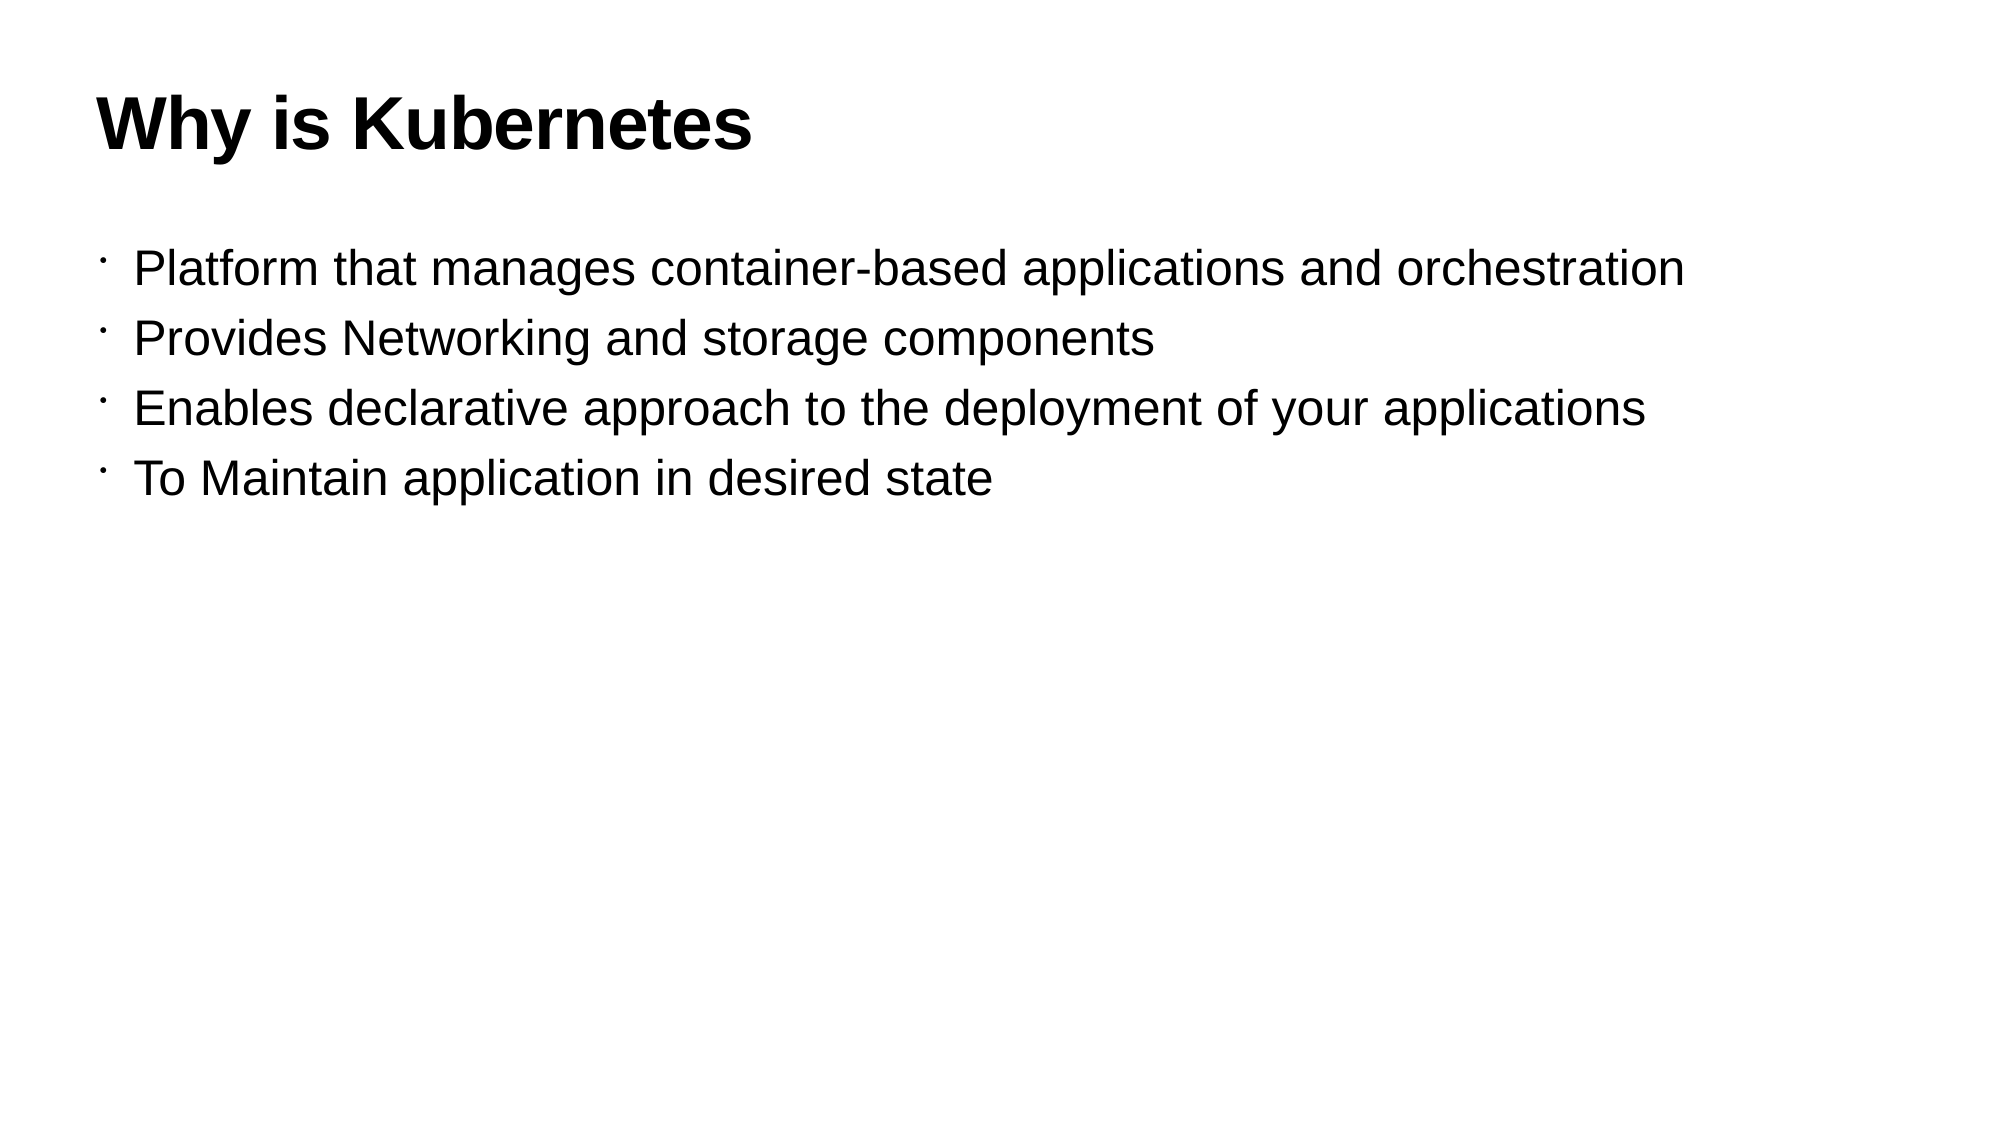

# Why is Kubernetes
Platform that manages container-based applications and orchestration
Provides Networking and storage components
Enables declarative approach to the deployment of your applications
To Maintain application in desired state